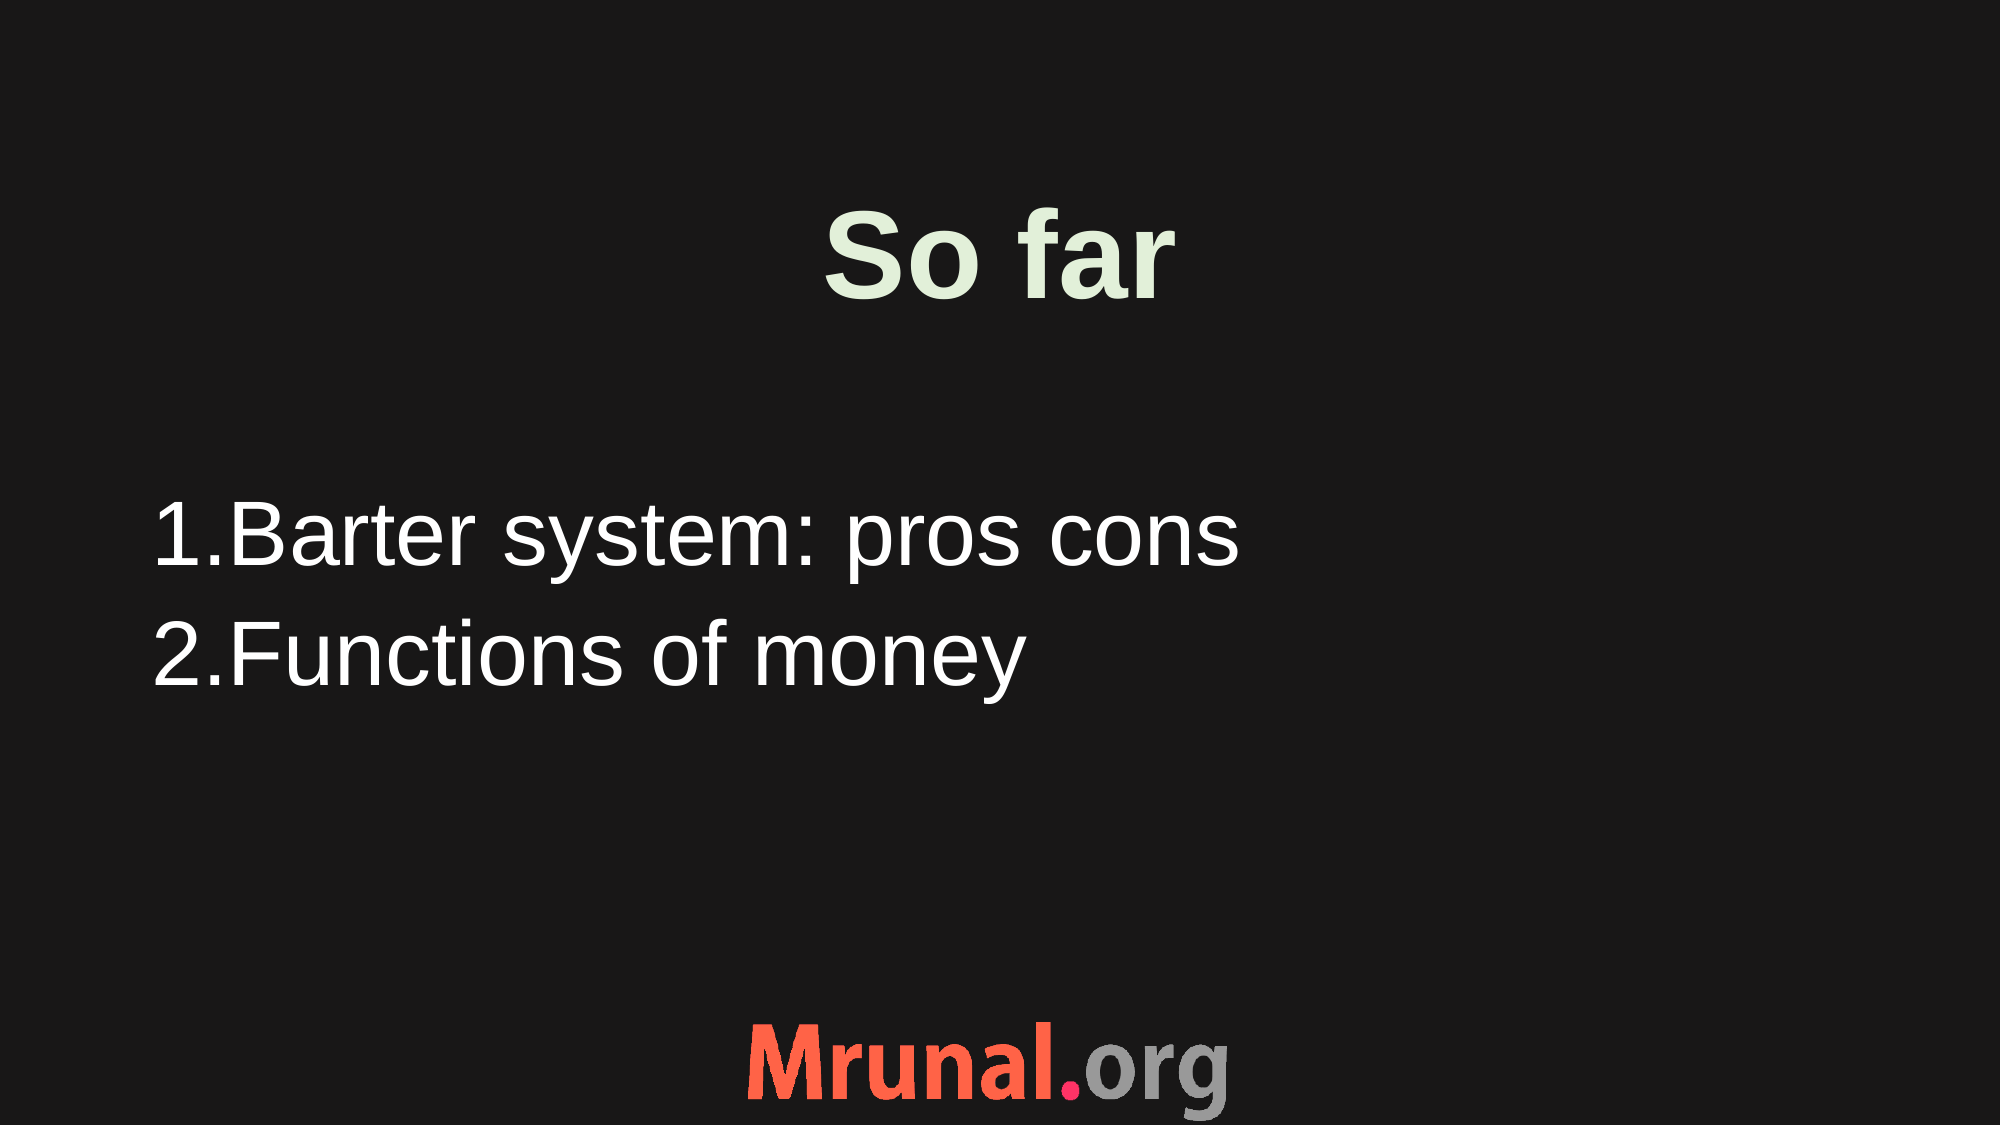

# So far
Barter system: pros cons
Functions of money